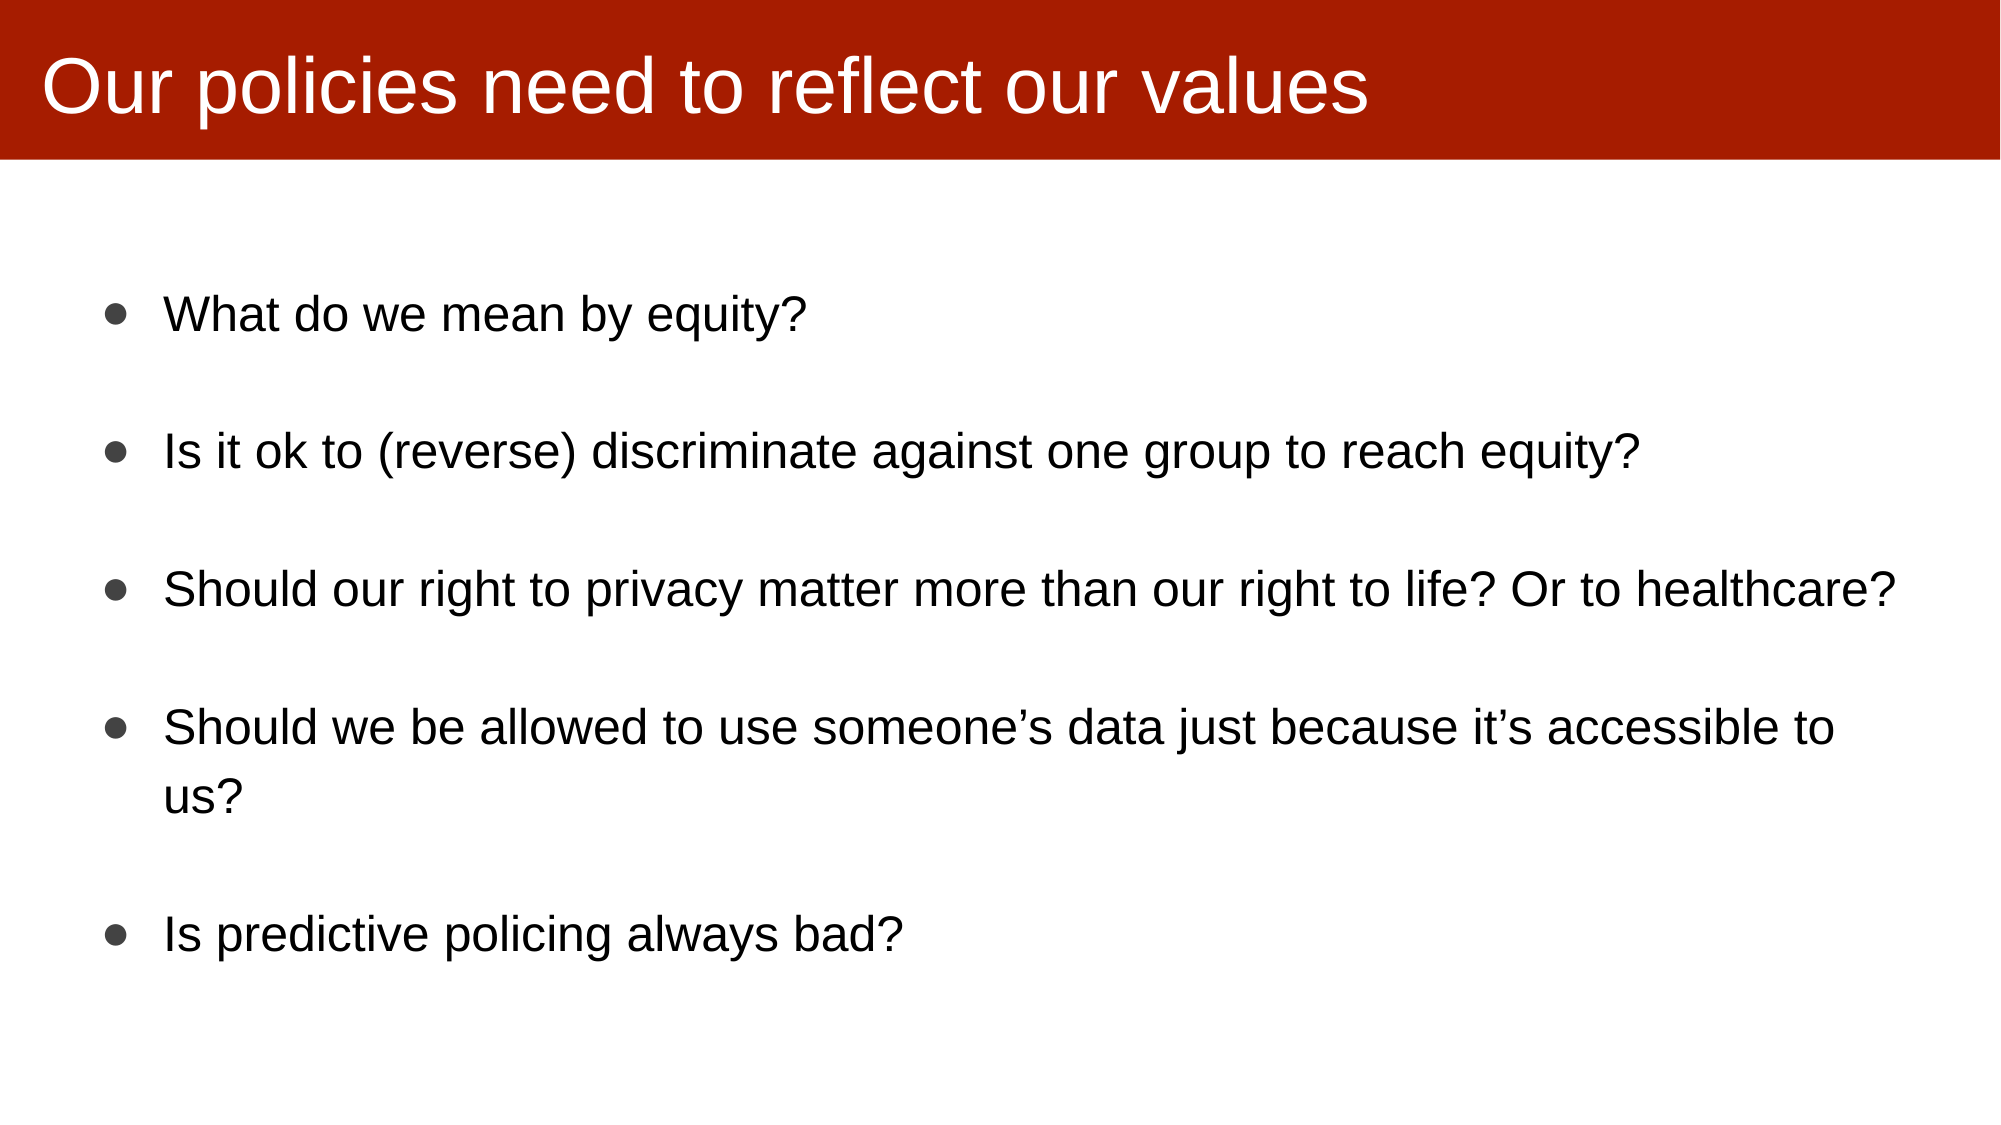

# Our policies need to reflect our values
What do we mean by equity?

Is it ok to (reverse) discriminate against one group to reach equity?

Should our right to privacy matter more than our right to life? Or to healthcare?

Should we be allowed to use someone’s data just because it’s accessible to us?

Is predictive policing always bad?